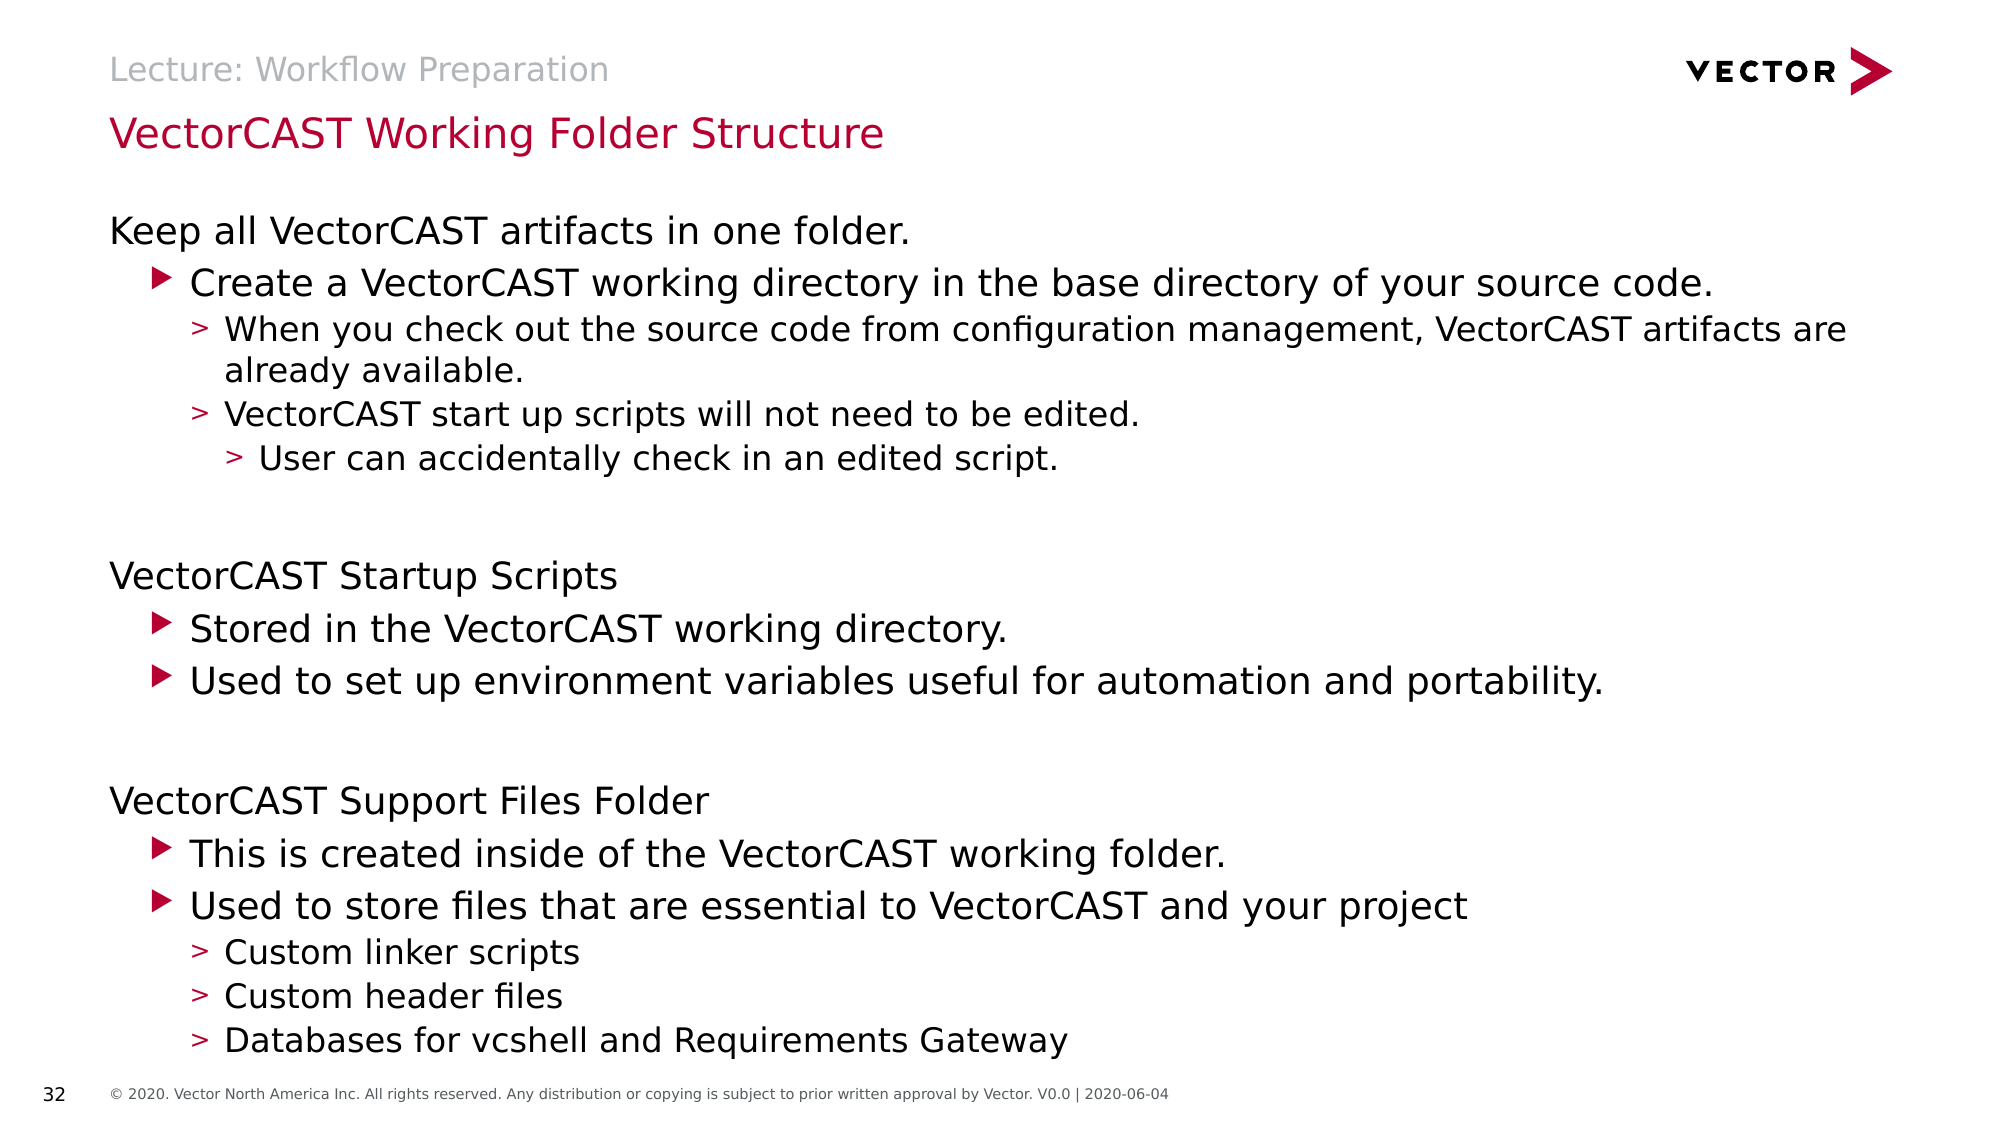

# Lecture: Workflow Preparation
VectorCAST Working Folder Structure
Keep all VectorCAST artifacts in one folder.
Create a VectorCAST working directory in the base directory of your source code.
When you check out the source code from configuration management, VectorCAST artifacts are already available.
VectorCAST start up scripts will not need to be edited.
User can accidentally check in an edited script.

VectorCAST Startup Scripts
Stored in the VectorCAST working directory.
Used to set up environment variables useful for automation and portability.

VectorCAST Support Files Folder
This is created inside of the VectorCAST working folder.
Used to store files that are essential to VectorCAST and your project
Custom linker scripts
Custom header files
Databases for vcshell and Requirements Gateway